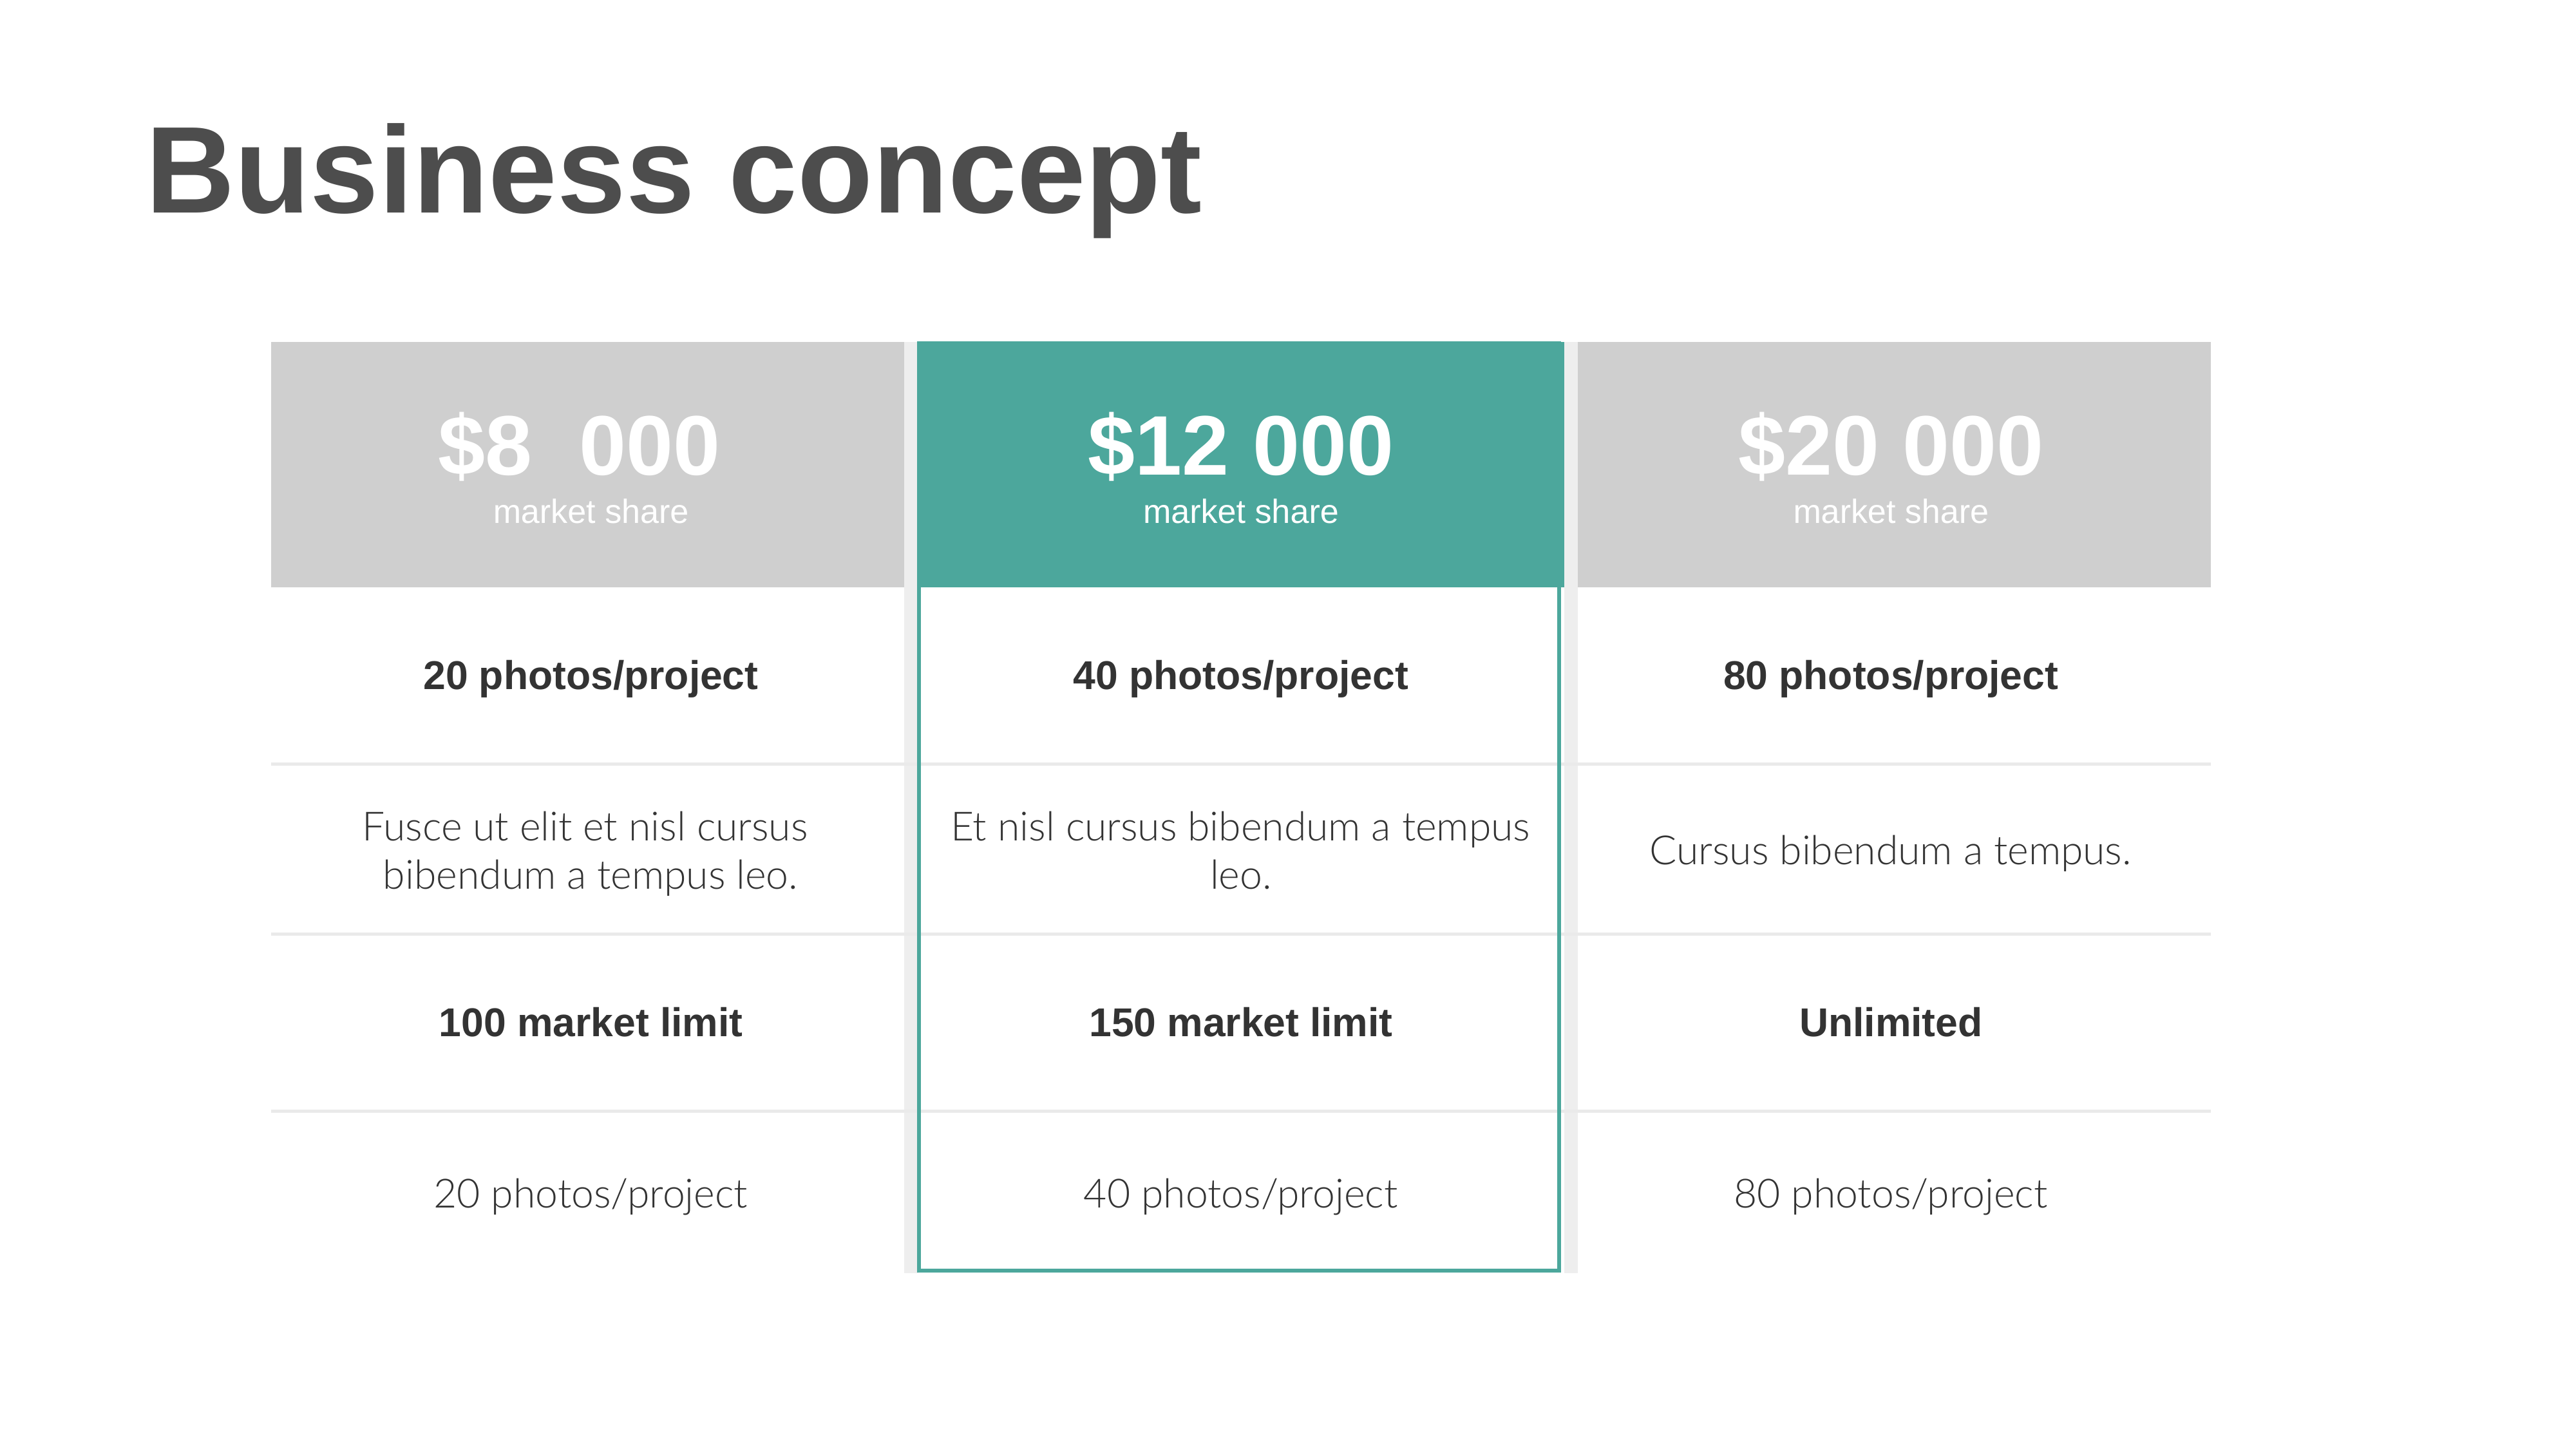

Business concept
| $8  000  market share | $12 000 market share | $20 000 market share |
| --- | --- | --- |
| 20 photos/project | 40 photos/project | 80 photos/project |
| Fusce ut elit et nisl cursus  bibendum a tempus leo. | Et nisl cursus bibendum a  tempus leo. | Cursus bibendum a tempus. |
| 100 market limit | 150 market limit | Unlimited |
| 20 photos/project | 40 photos/project | 80 photos/project |